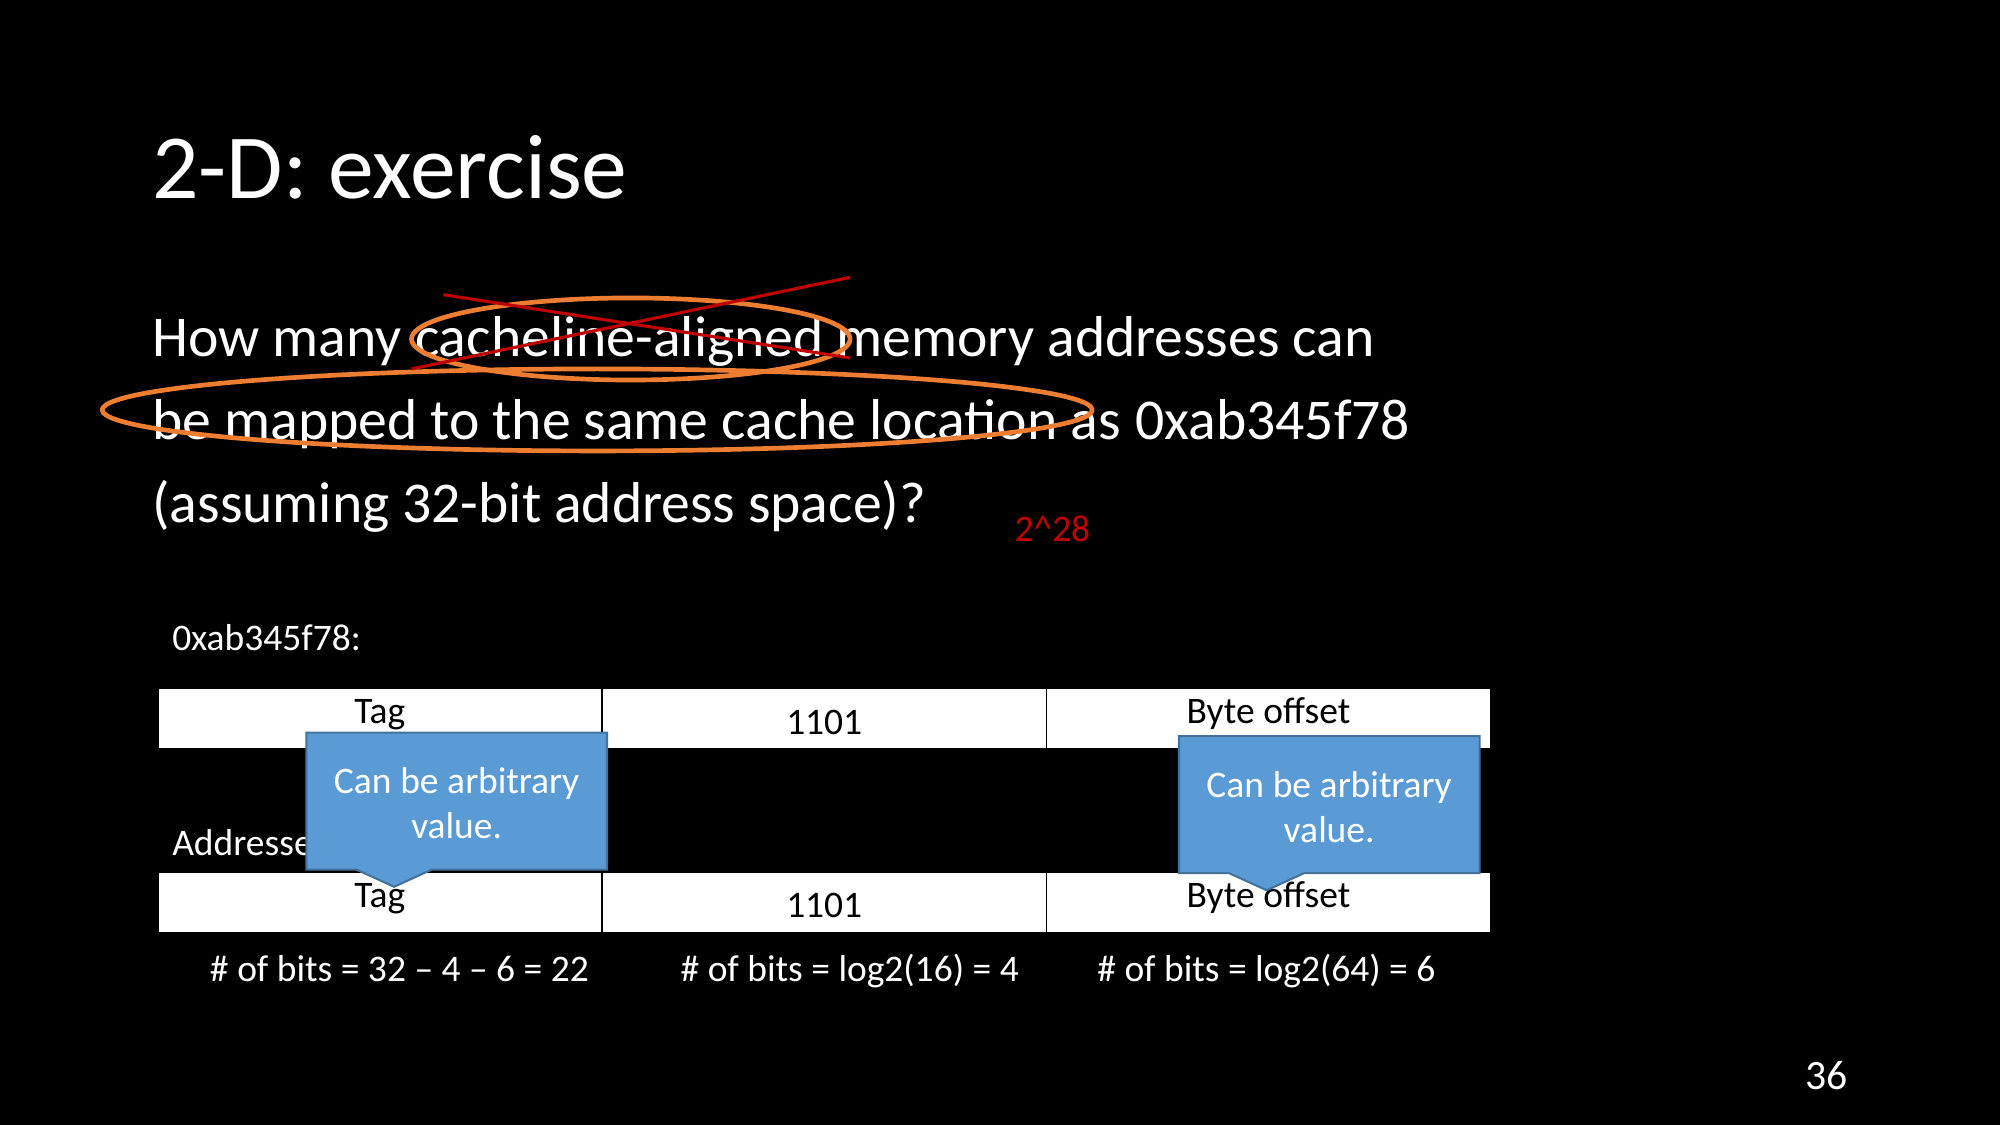

# 2-D: exercise

How many cacheline-aligned memory addresses can
be mapped to the same cache location as 0xab345f78
(assuming 32-bit address space)?

2^28
0xab345f78:
| Tag | index | Byte offset |
| --- | --- | --- |
1101
Can be arbitrary value.
Can be arbitrary value.
Addresses which satisfies:
00
| Tag | index | Byte offset |
| --- | --- | --- |
1101
# of bits = 32 – 4 – 6 = 22
# of bits = log2(16) = 4
# of bits = log2(64) = 6
36